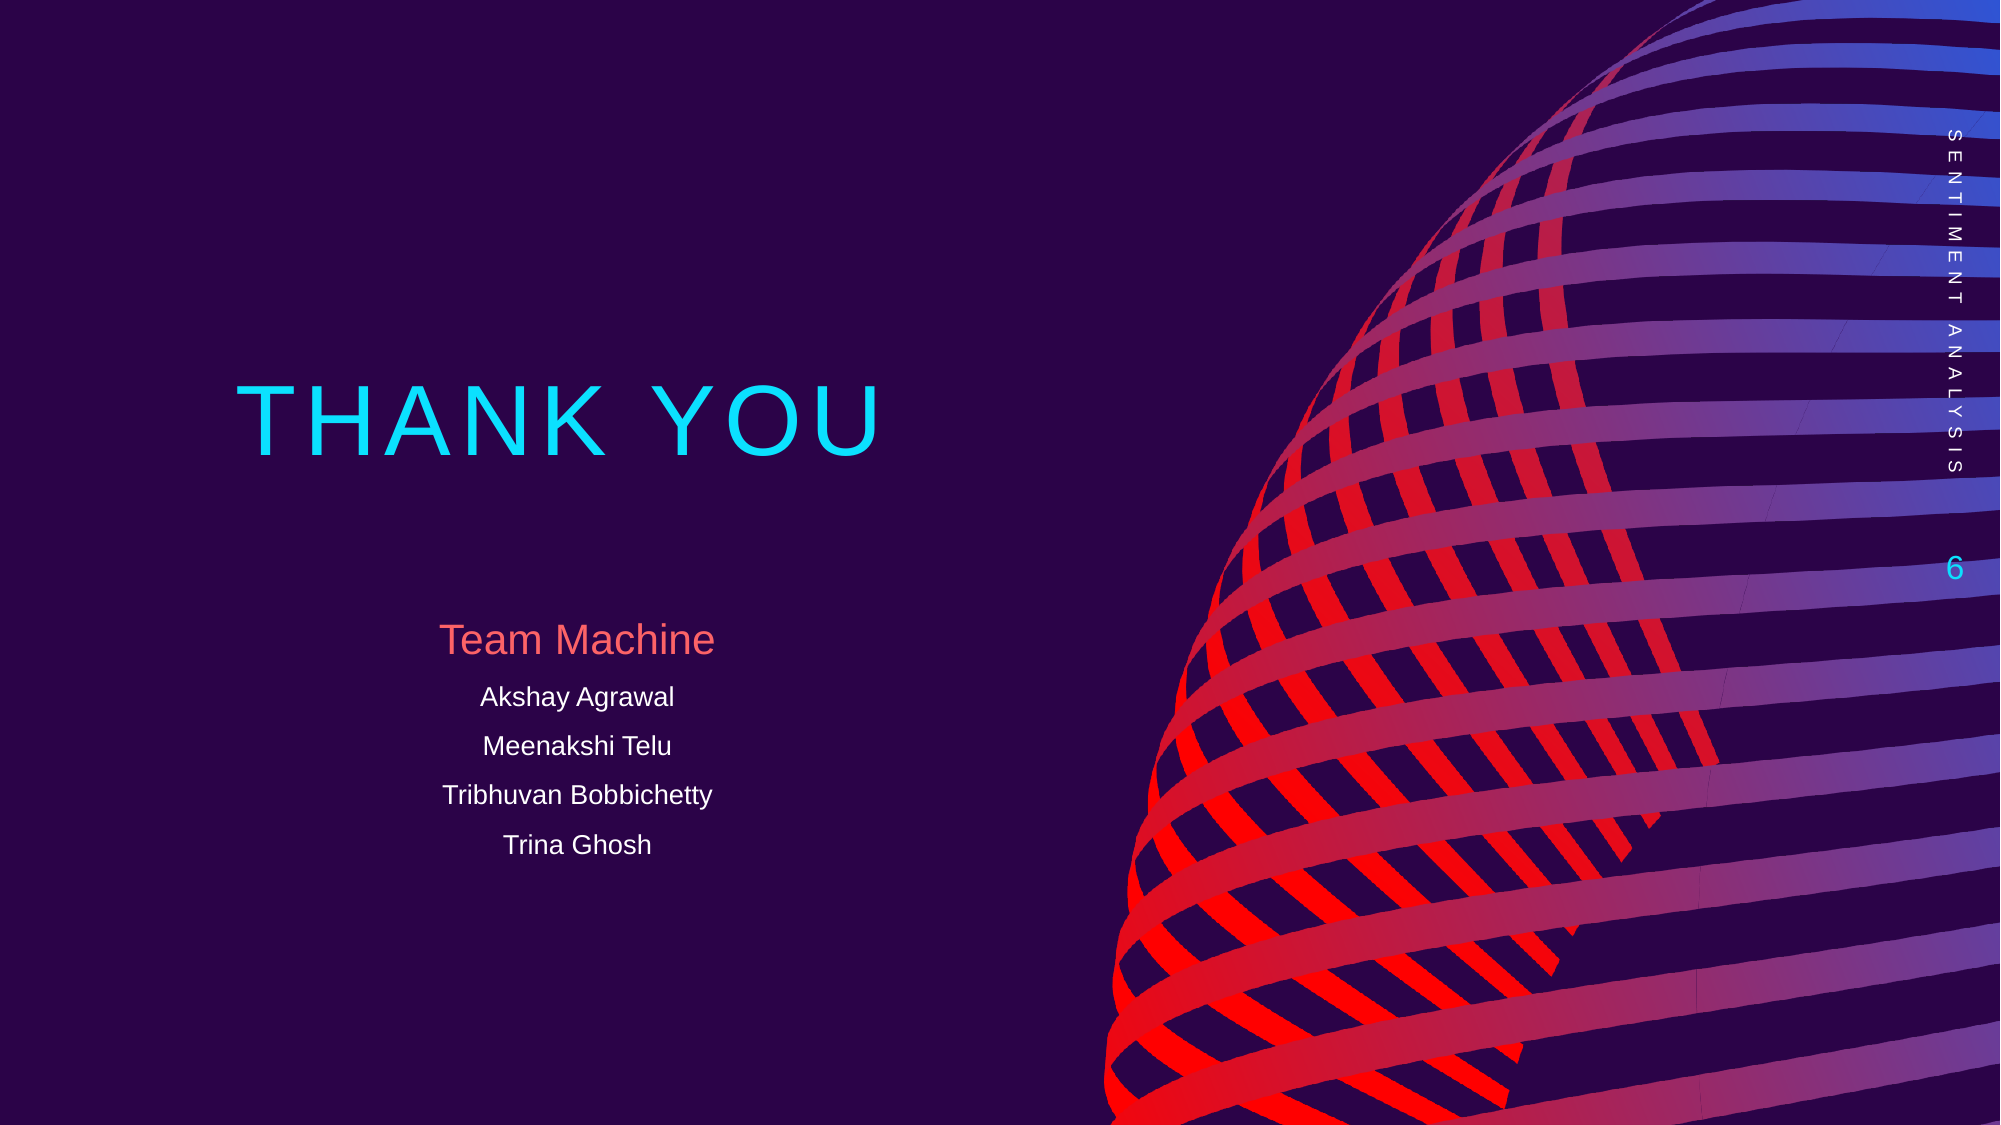

# Thank you
Sentiment analysis
6
Team Machine
Akshay Agrawal
Meenakshi Telu
Tribhuvan Bobbichetty
Trina Ghosh